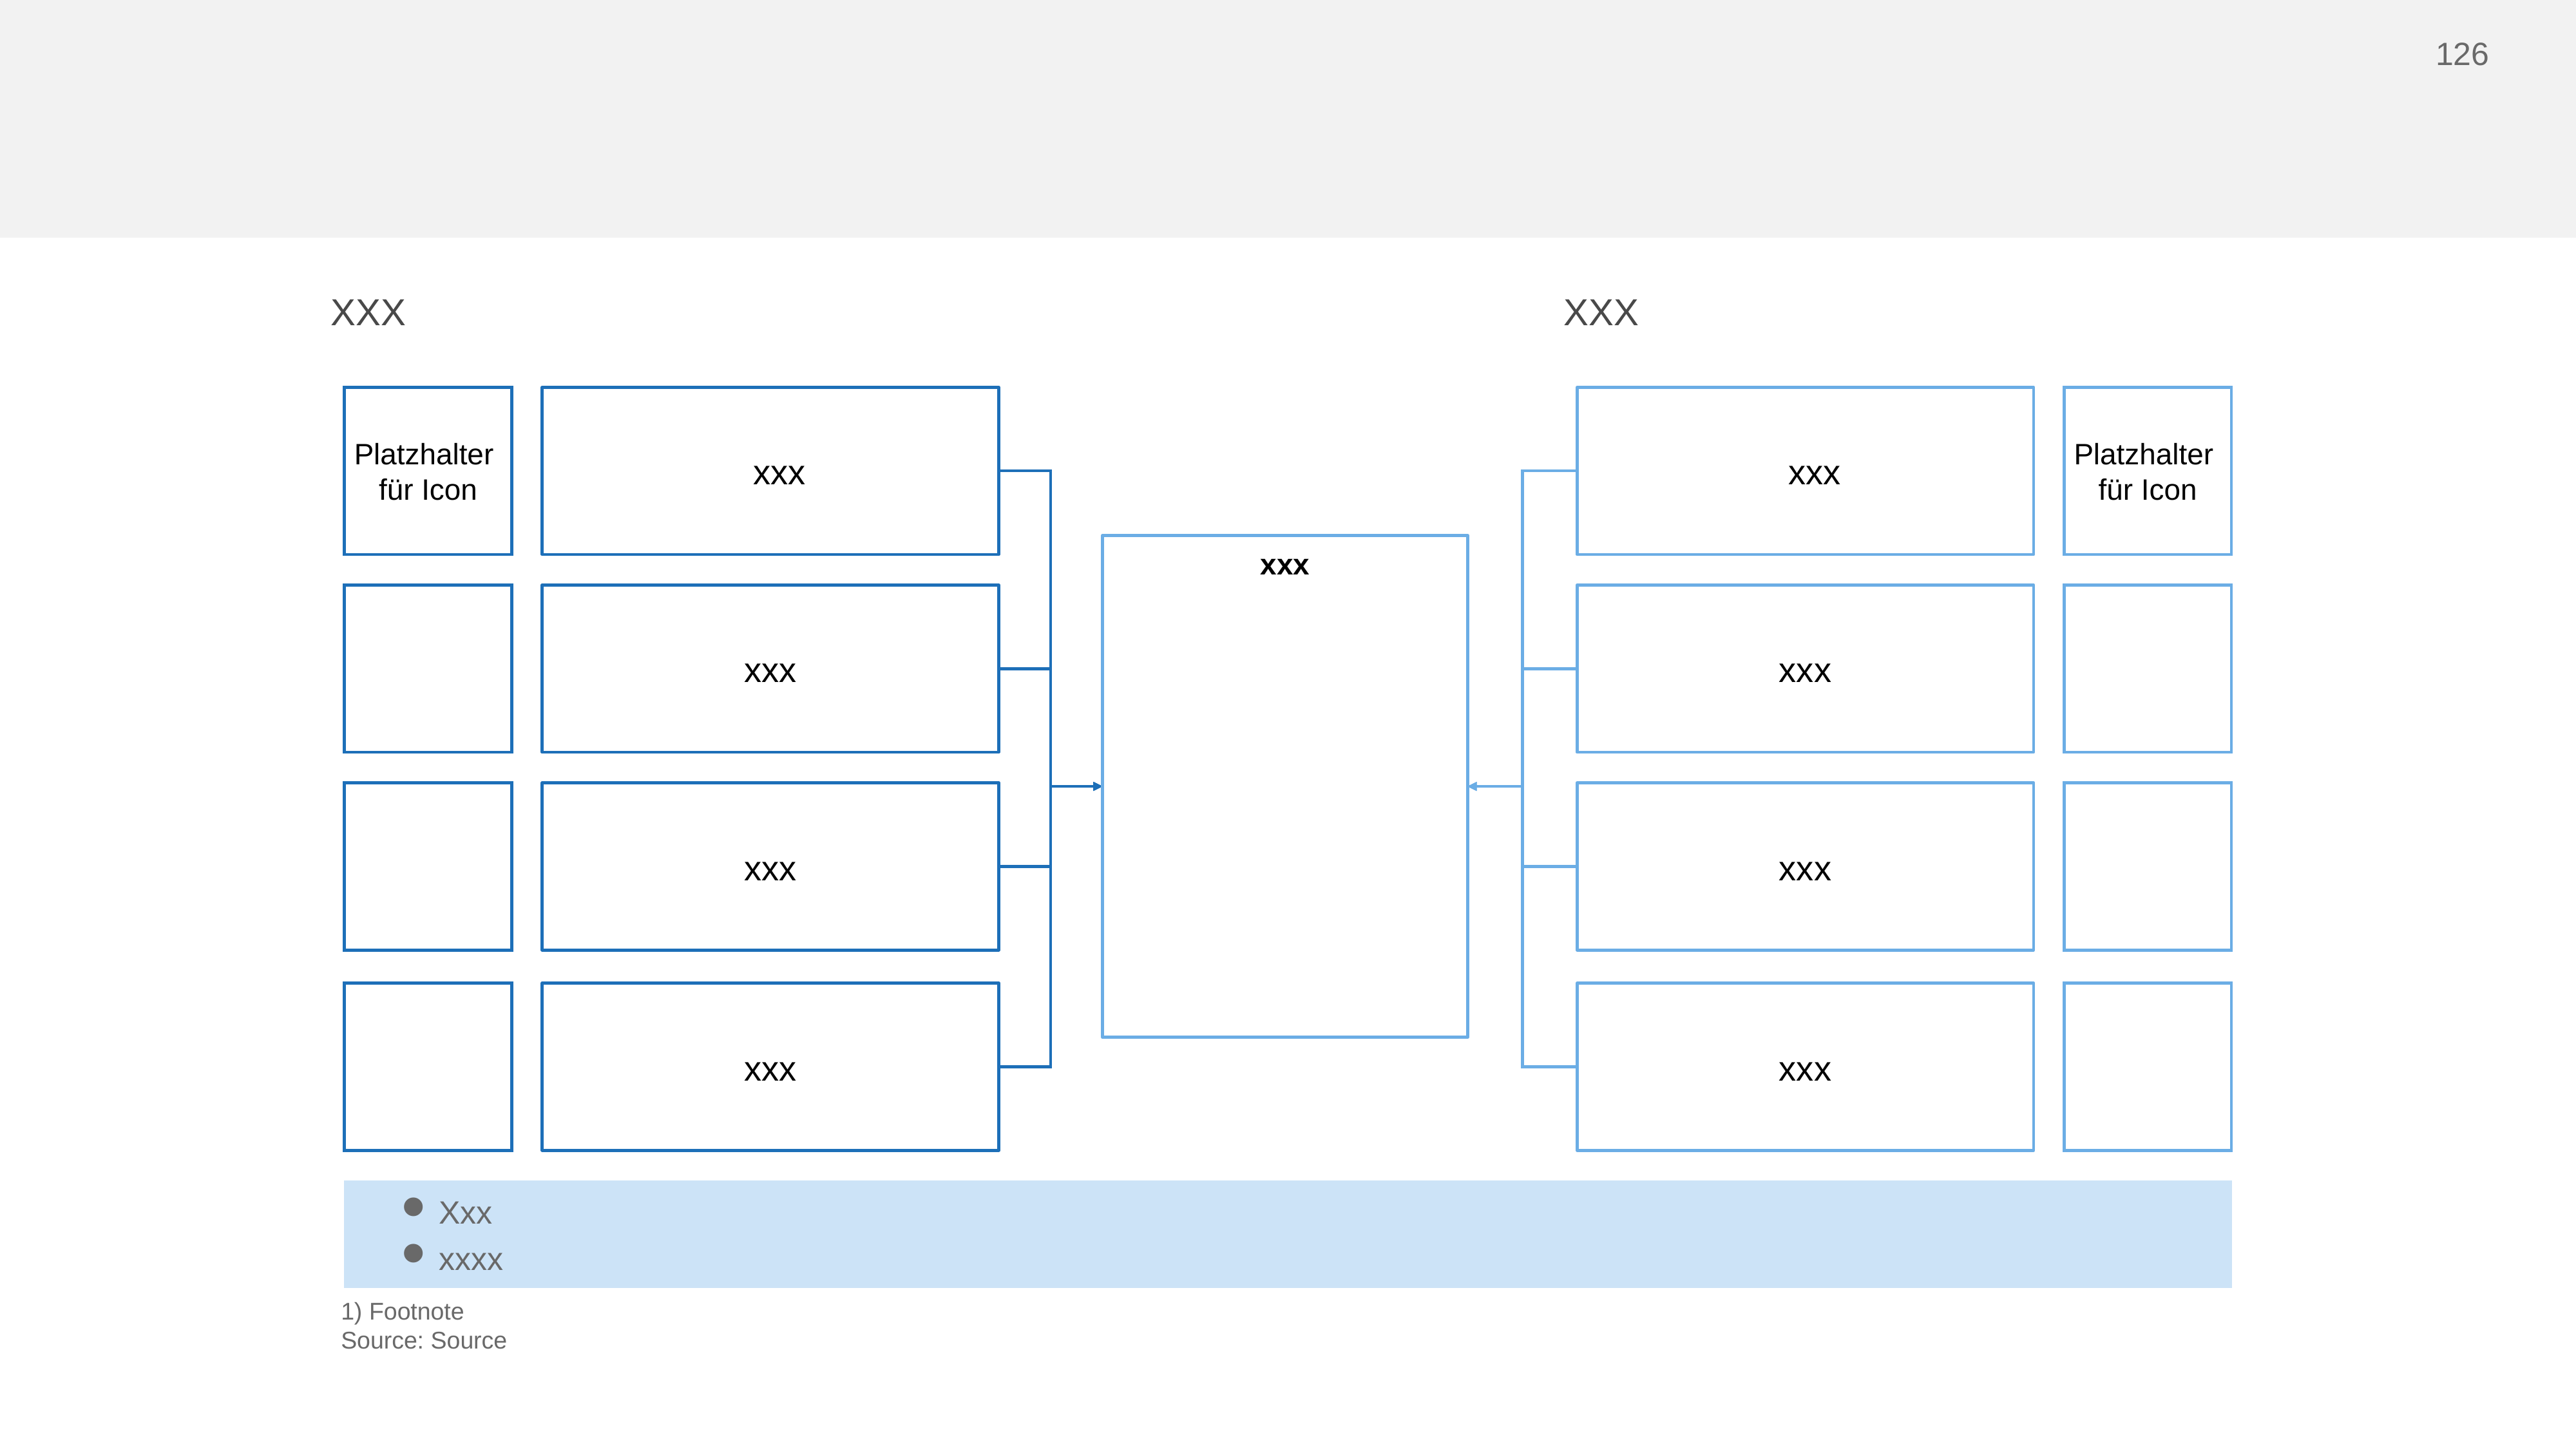

#
XXX
XXX
Platzhalter
für Icon
xxx
xxx
Platzhalter
für Icon
xxx

xxx
xxx

xxx
xxx

xxx
xxx

Xxx
xxxx
1) Footnote
Source: Source